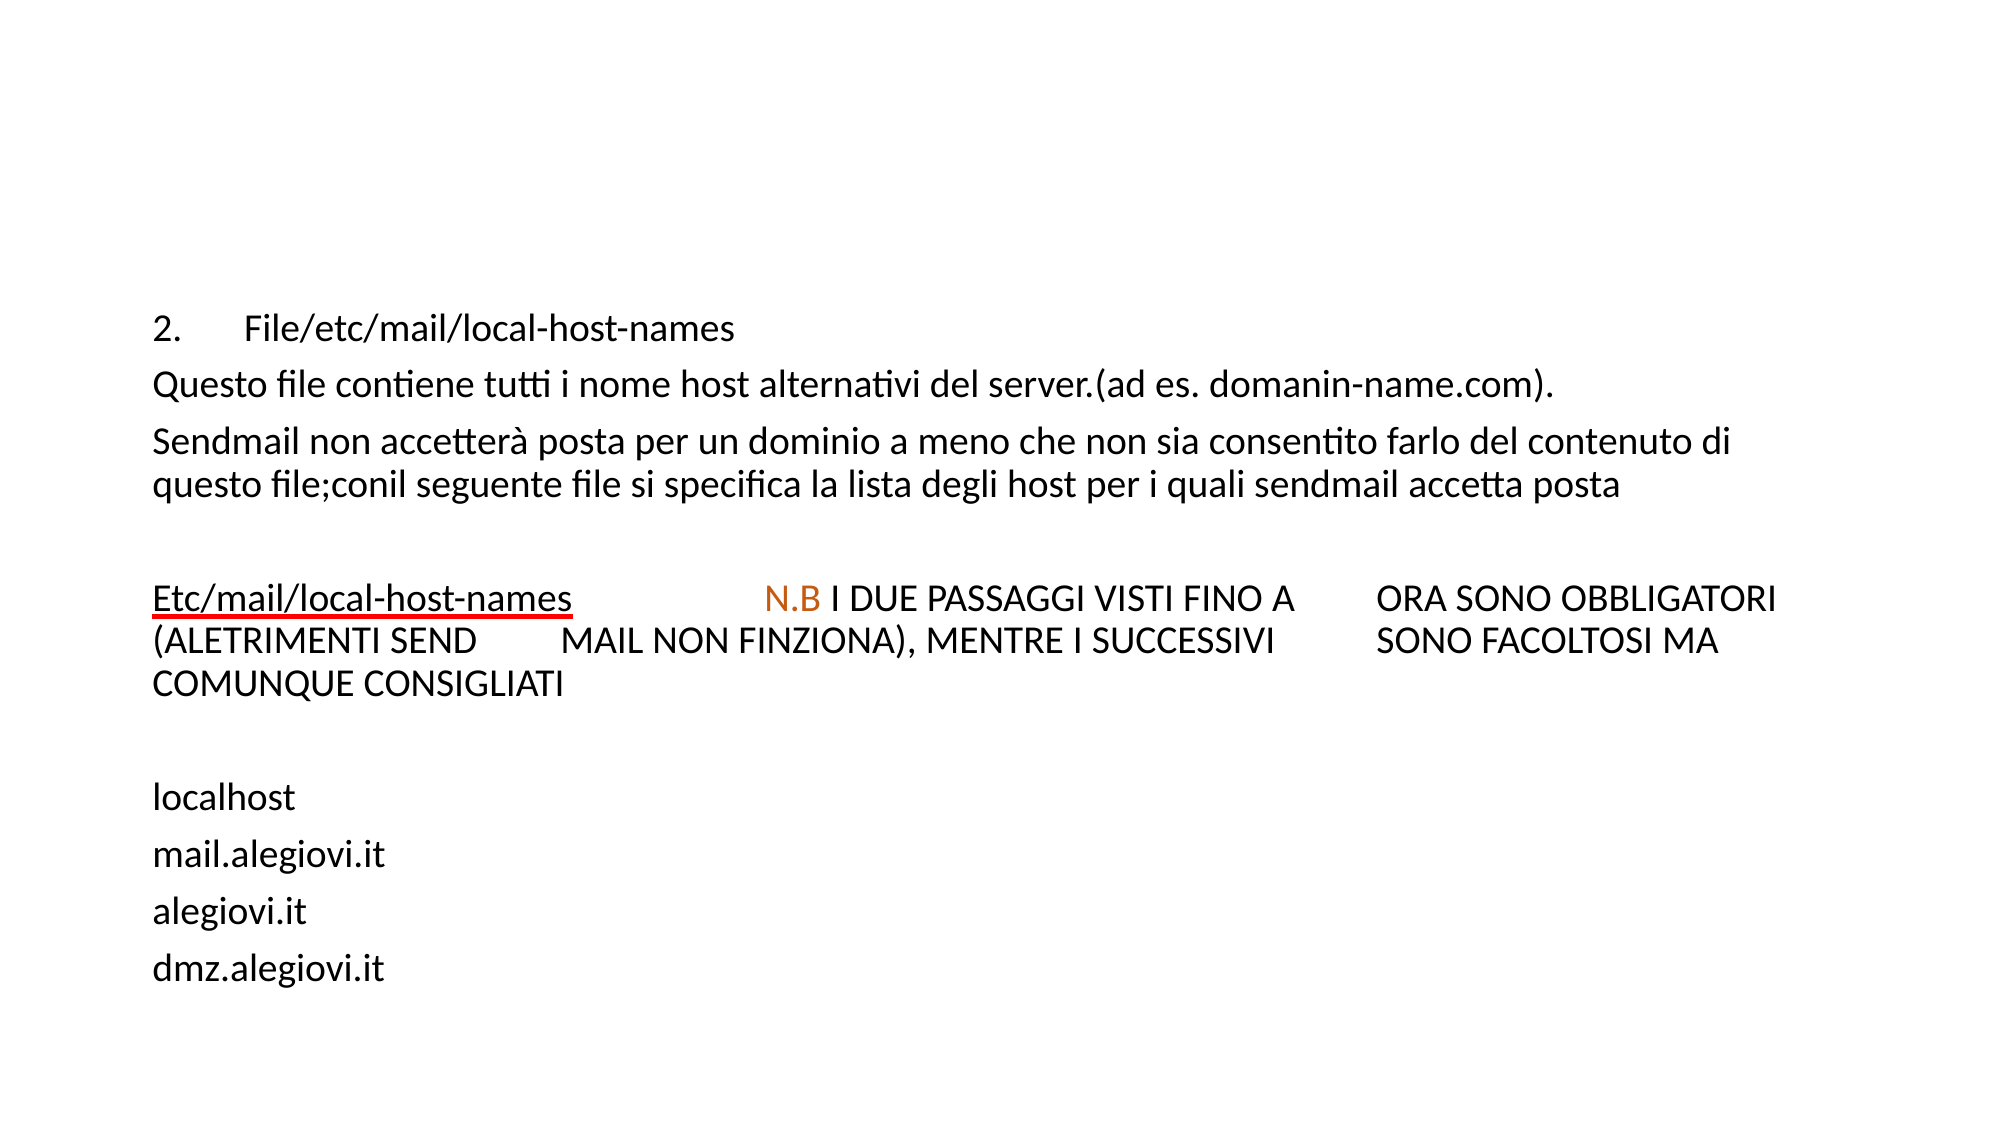

#
File/etc/mail/local-host-names
Questo file contiene tutti i nome host alternativi del server.(ad es. domanin-name.com).
Sendmail non accetterà posta per un dominio a meno che non sia consentito farlo del contenuto di questo file;conil seguente file si specifica la lista degli host per i quali sendmail accetta posta

Etc/mail/local-host-names			N.B I DUE PASSAGGI VISTI FINO A 								ORA SONO OBBLIGATORI (ALETRIMENTI SEND 							MAIL NON FINZIONA), MENTRE I SUCCESSIVI 							SONO FACOLTOSI MA COMUNQUE CONSIGLIATI

localhost
mail.alegiovi.it
alegiovi.it
dmz.alegiovi.it